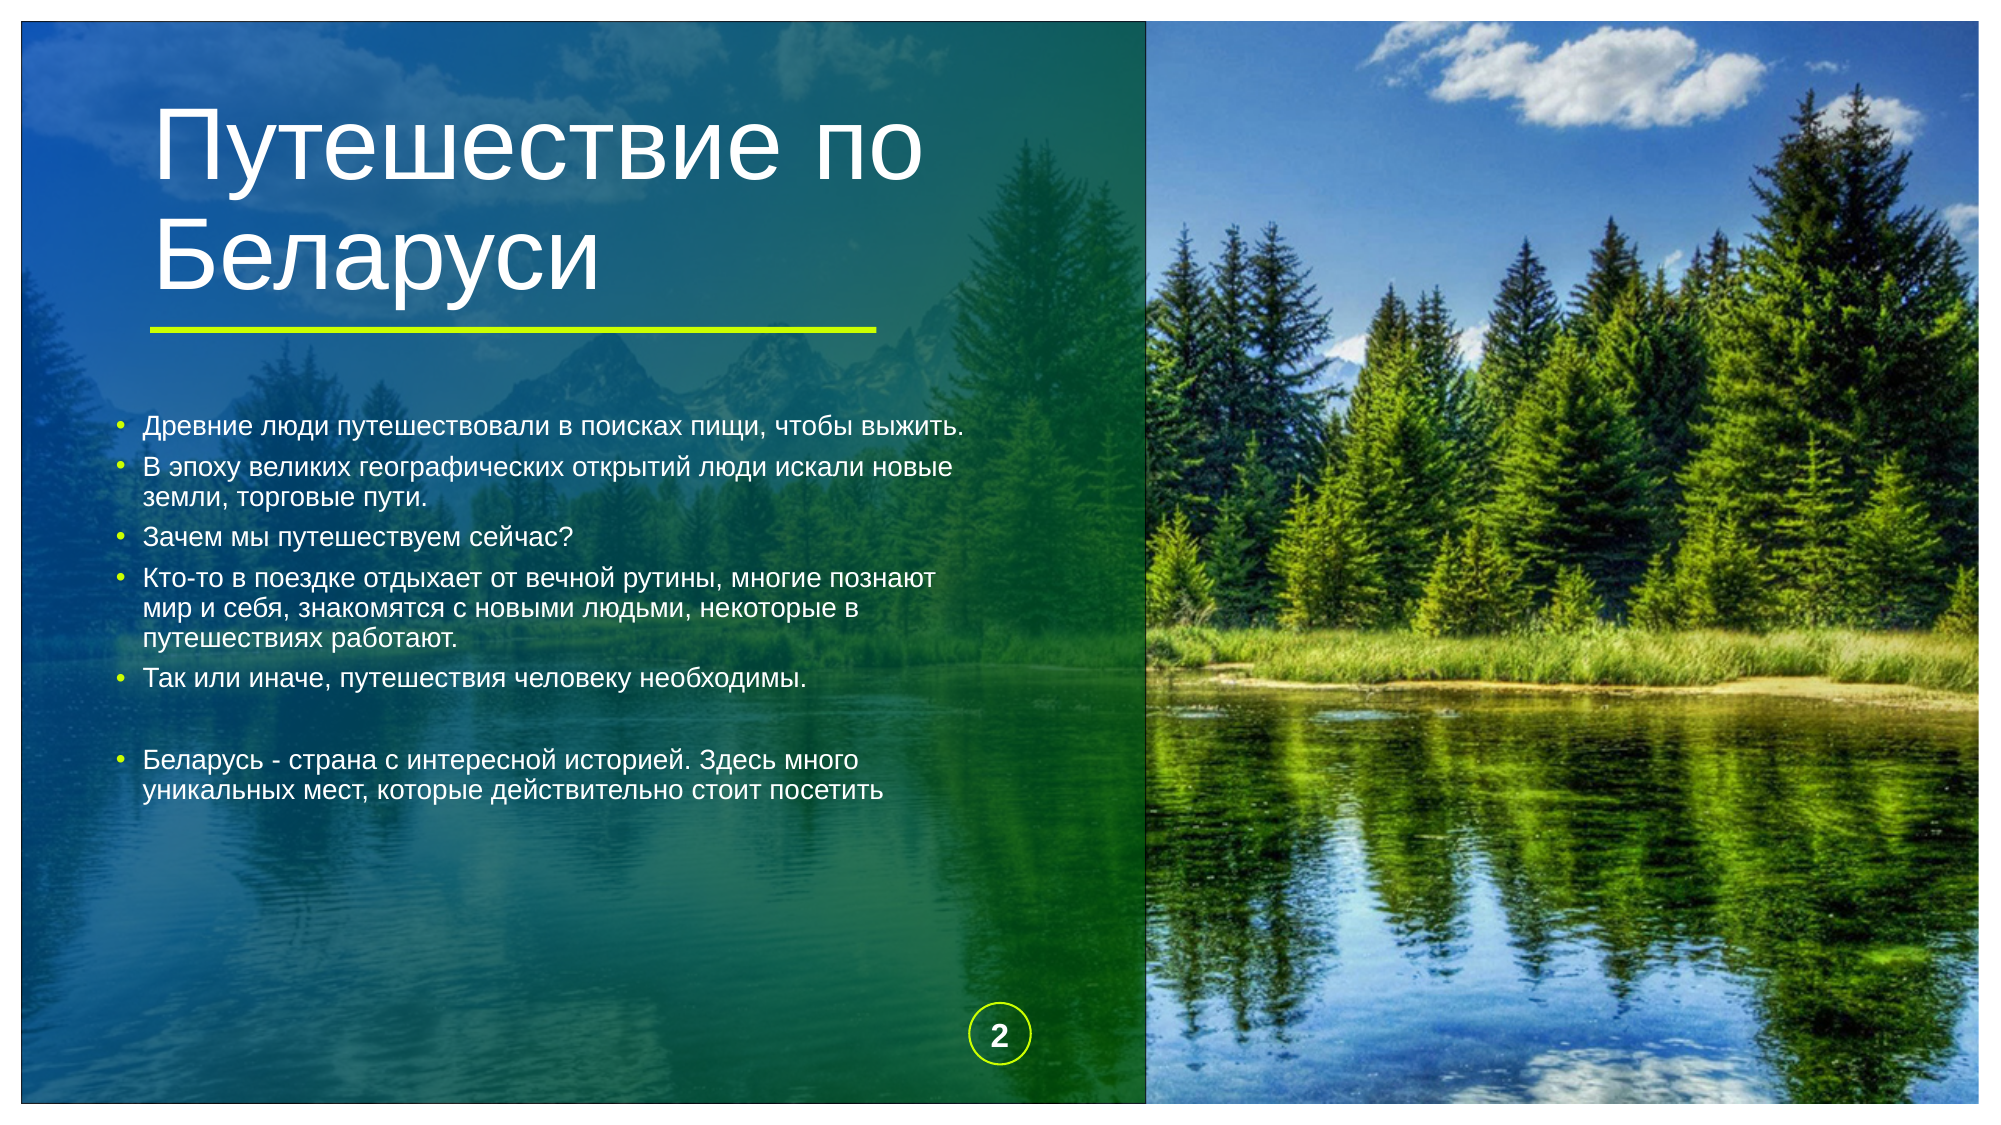

# Путешествие по Беларуси
Древние люди путешествовали в поисках пищи, чтобы выжить.
В эпоху великих географических открытий люди искали новые земли, торговые пути.
Зачем мы путешествуем сейчас?
Кто-то в поездке отдыхает от вечной рутины, многие познают мир и себя, знакомятся с новыми людьми, некоторые в путешествиях работают.
Так или иначе, путешествия человеку необходимы.

Беларусь - страна с интересной историей. Здесь много уникальных мест, которые действительно стоит посетить
2